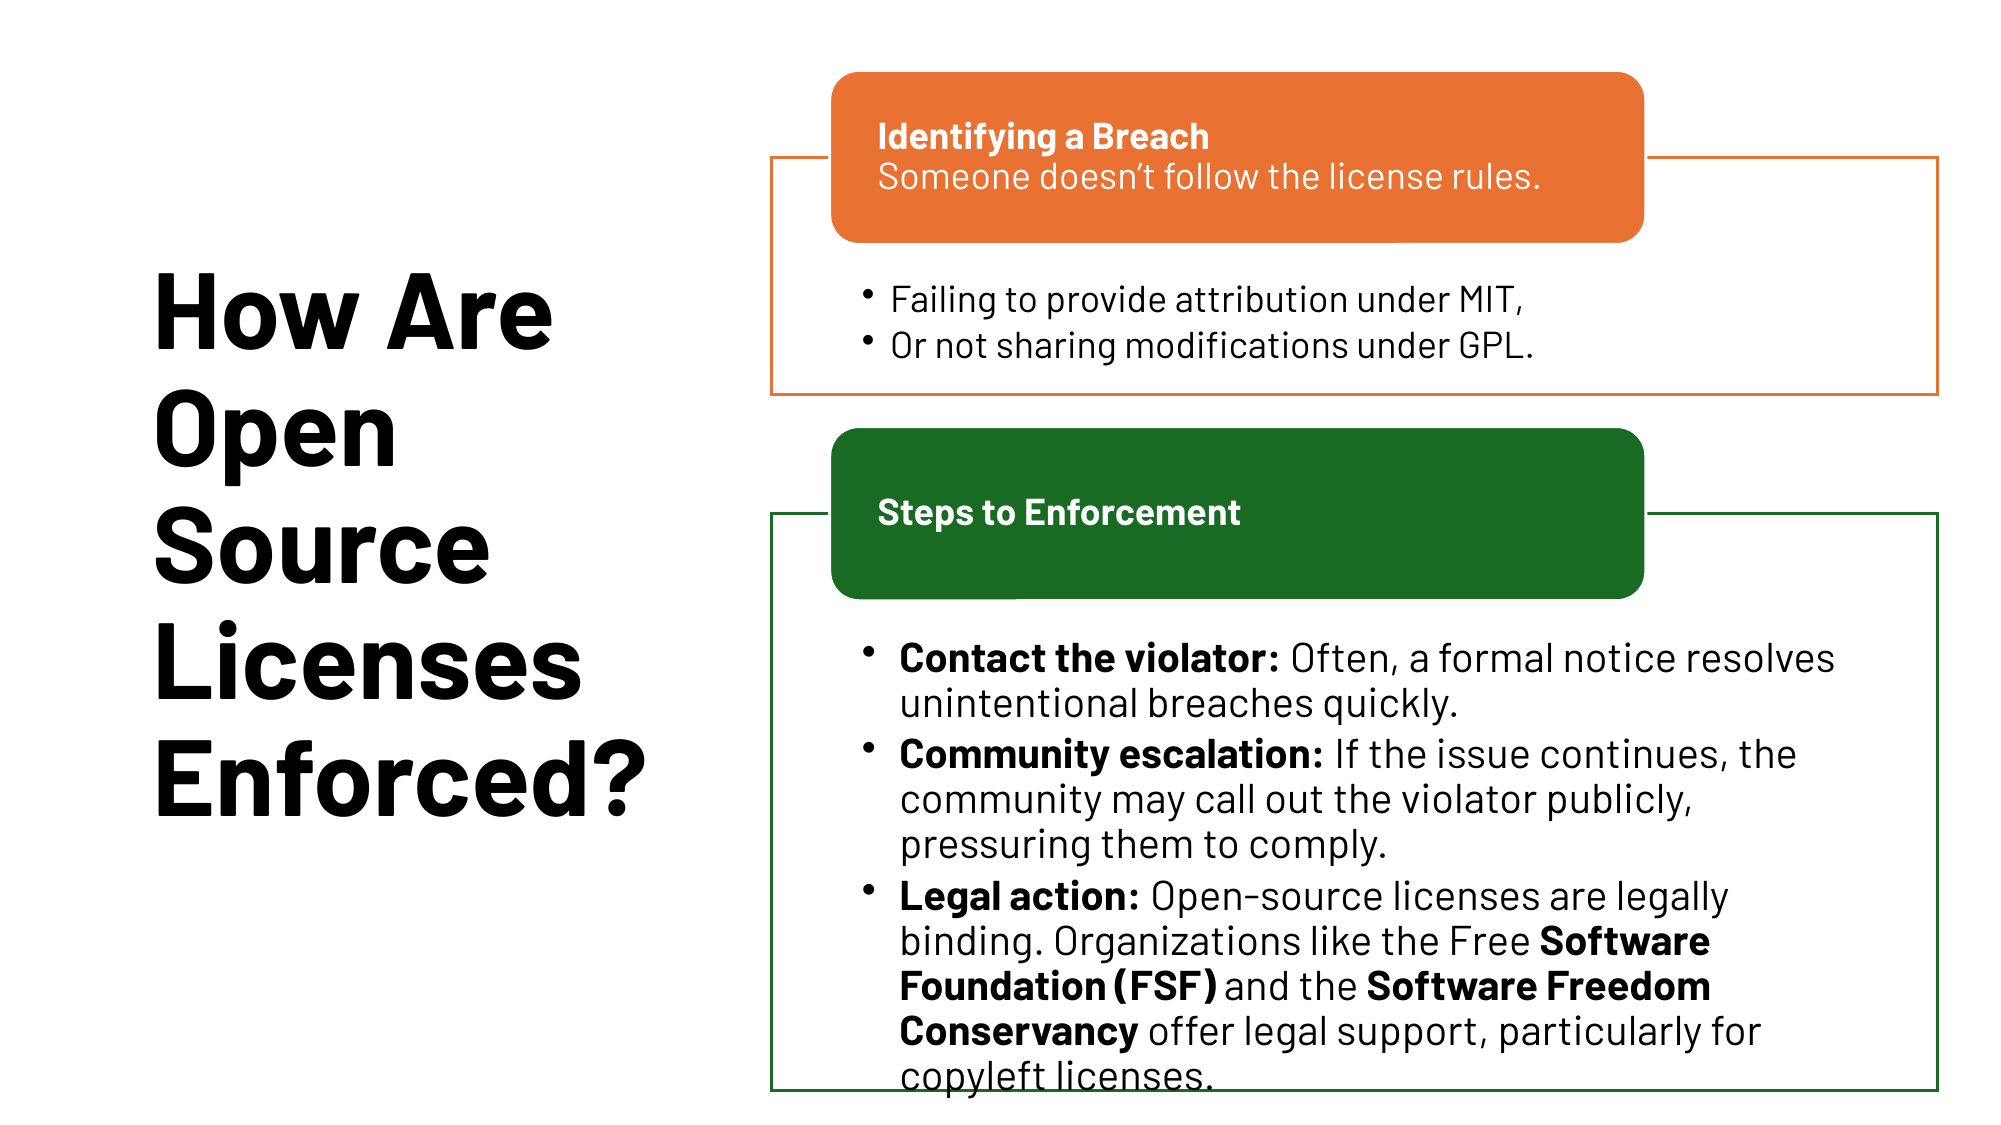

Failing to provide attribution under MIT,
Or not sharing modifications under GPL.
Identifying a Breach
Someone doesn’t follow the license rules.
Contact the violator: Often, a formal notice resolves unintentional breaches quickly.
Community escalation: If the issue continues, the community may call out the violator publicly, pressuring them to comply.
Legal action: Open-source licenses are legally binding. Organizations like the Free Software Foundation (FSF) and the Software Freedom Conservancy offer legal support, particularly for copyleft licenses.
Steps to Enforcement
# How Are Open Source Licenses Enforced?